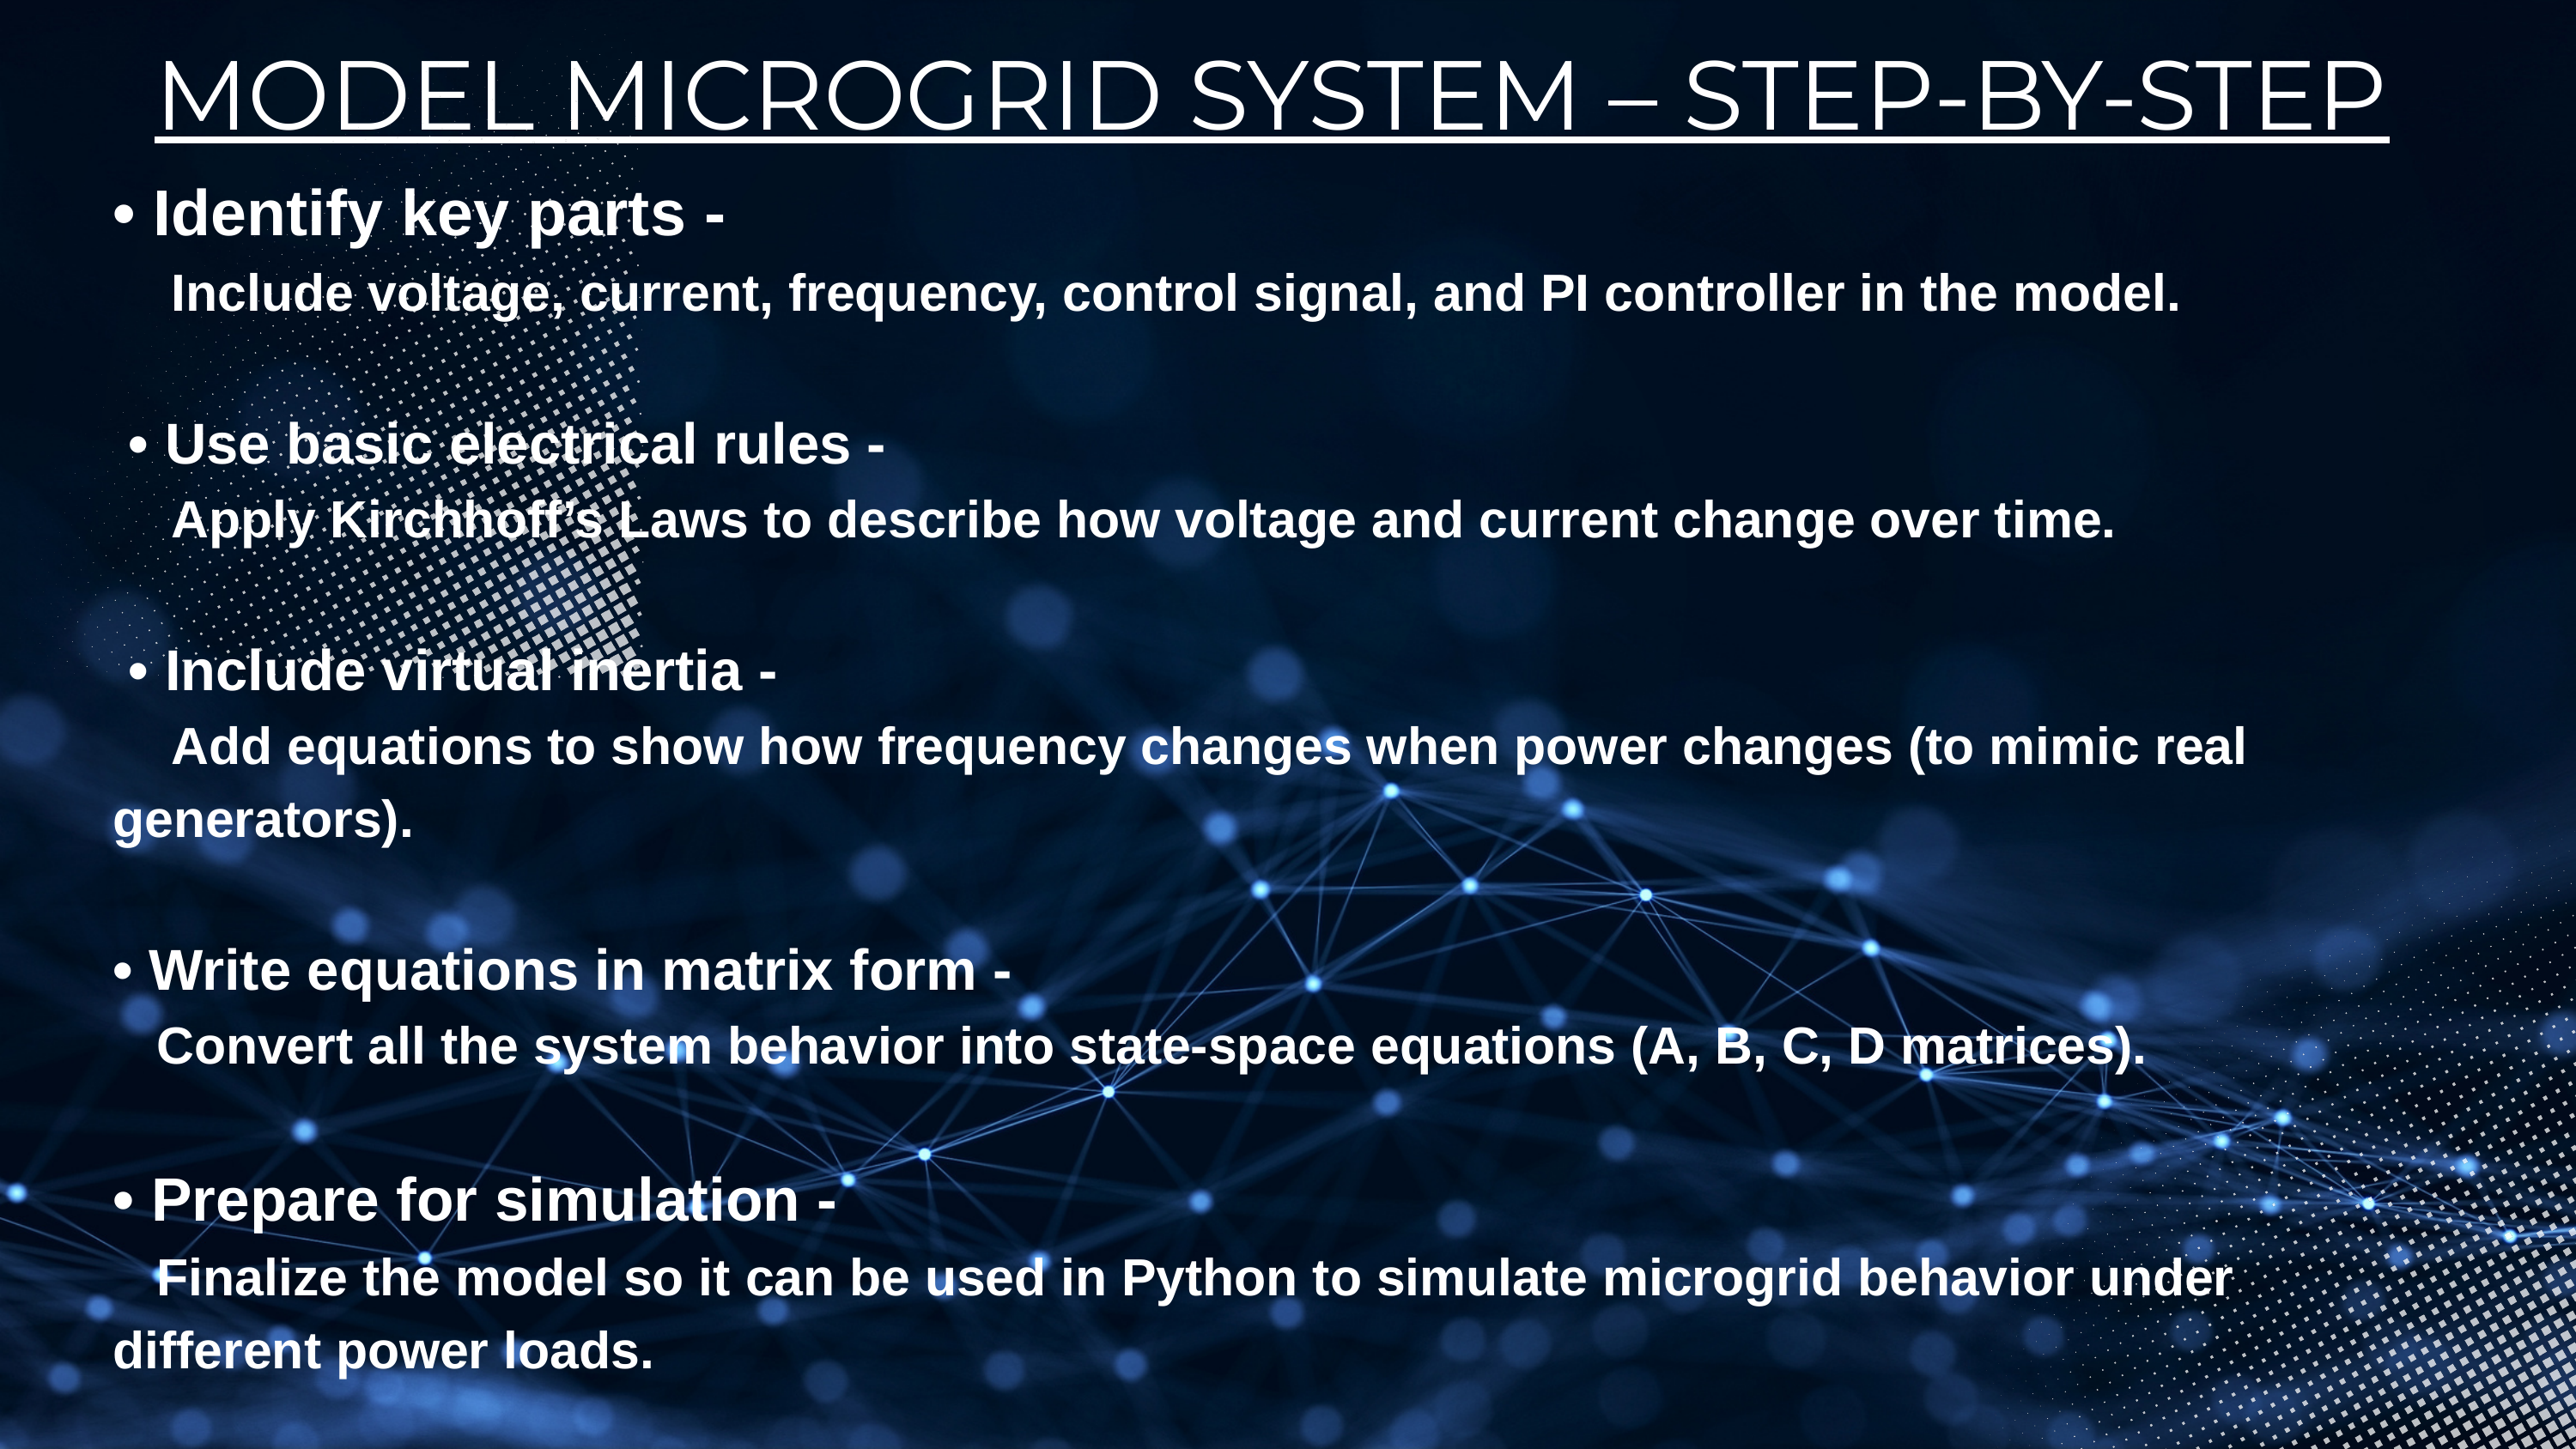

MODEL MICROGRID SYSTEM – STEP-BY-STEP
• Identify key parts -
    Include voltage, current, frequency, control signal, and PI controller in the model.

 • Use basic electrical rules -
    Apply Kirchhoff’s Laws to describe how voltage and current change over time.

 • Include virtual inertia -
    Add equations to show how frequency changes when power changes (to mimic real generators).

• Write equations in matrix form -
   Convert all the system behavior into state-space equations (A, B, C, D matrices).

• Prepare for simulation -
   Finalize the model so it can be used in Python to simulate microgrid behavior under different power loads.